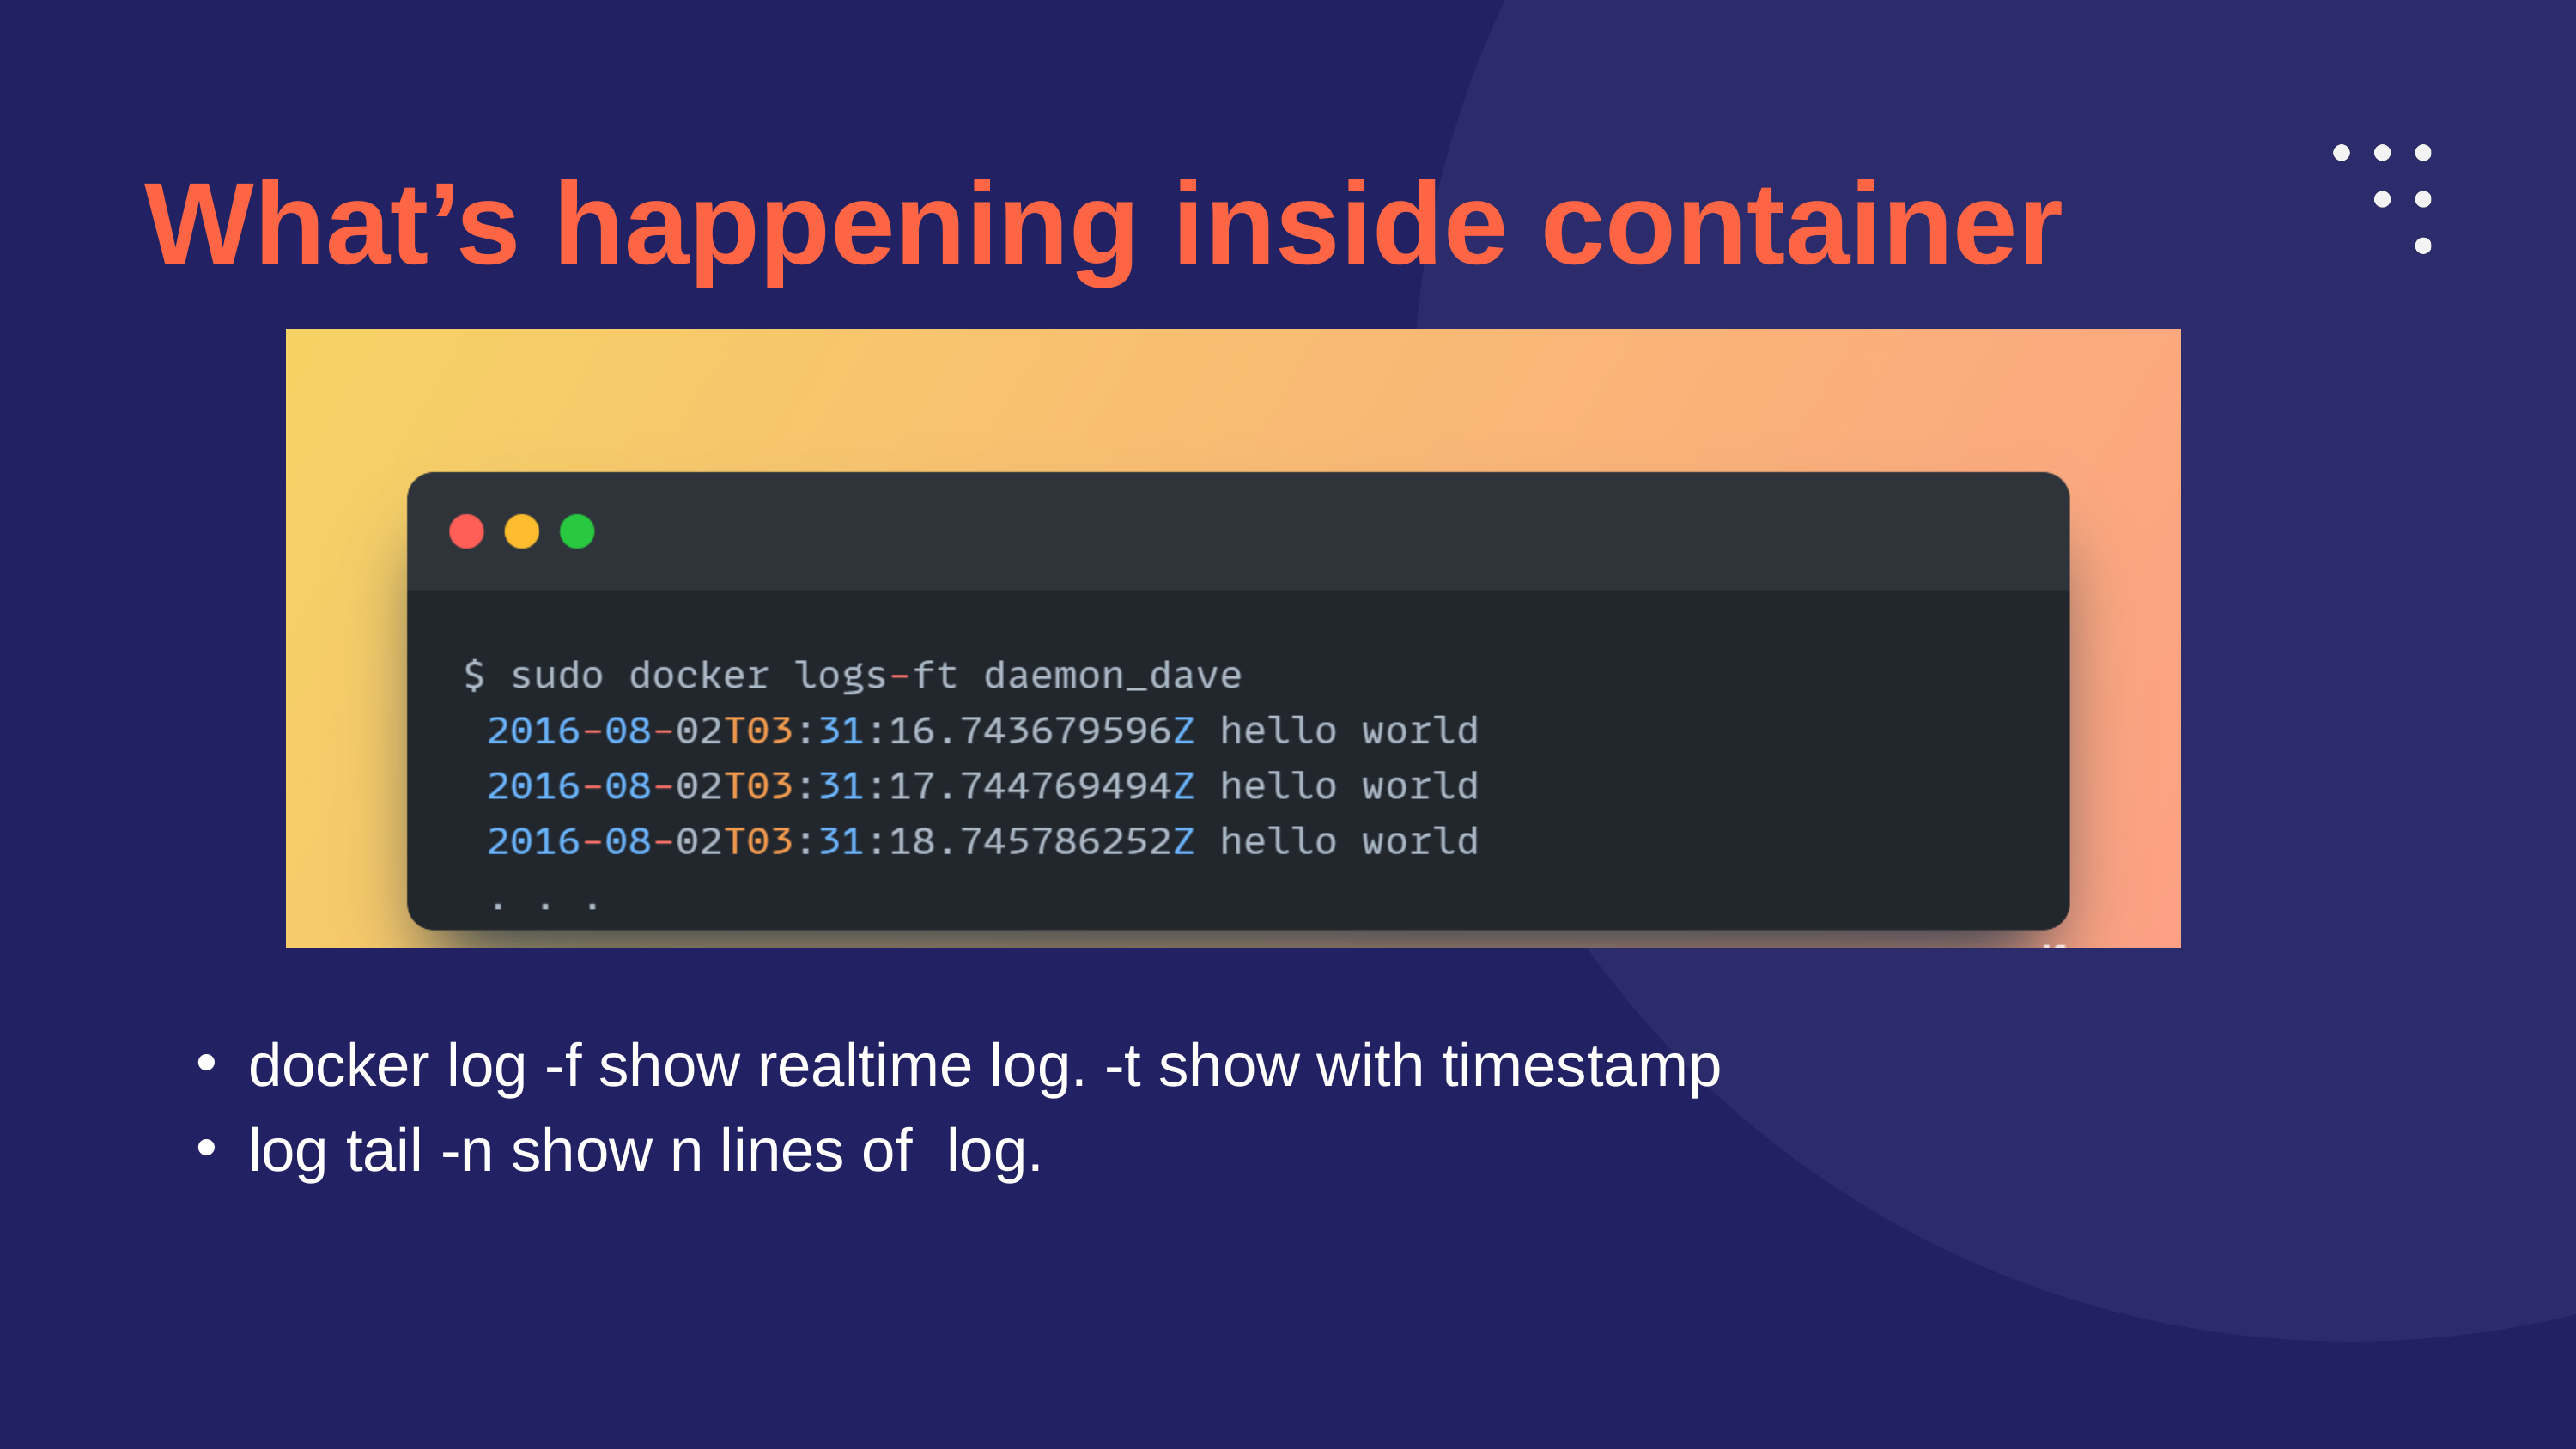

What’s happening inside container

docker log -f show realtime log. -t show with timestamp
log tail -n show n lines of  log.